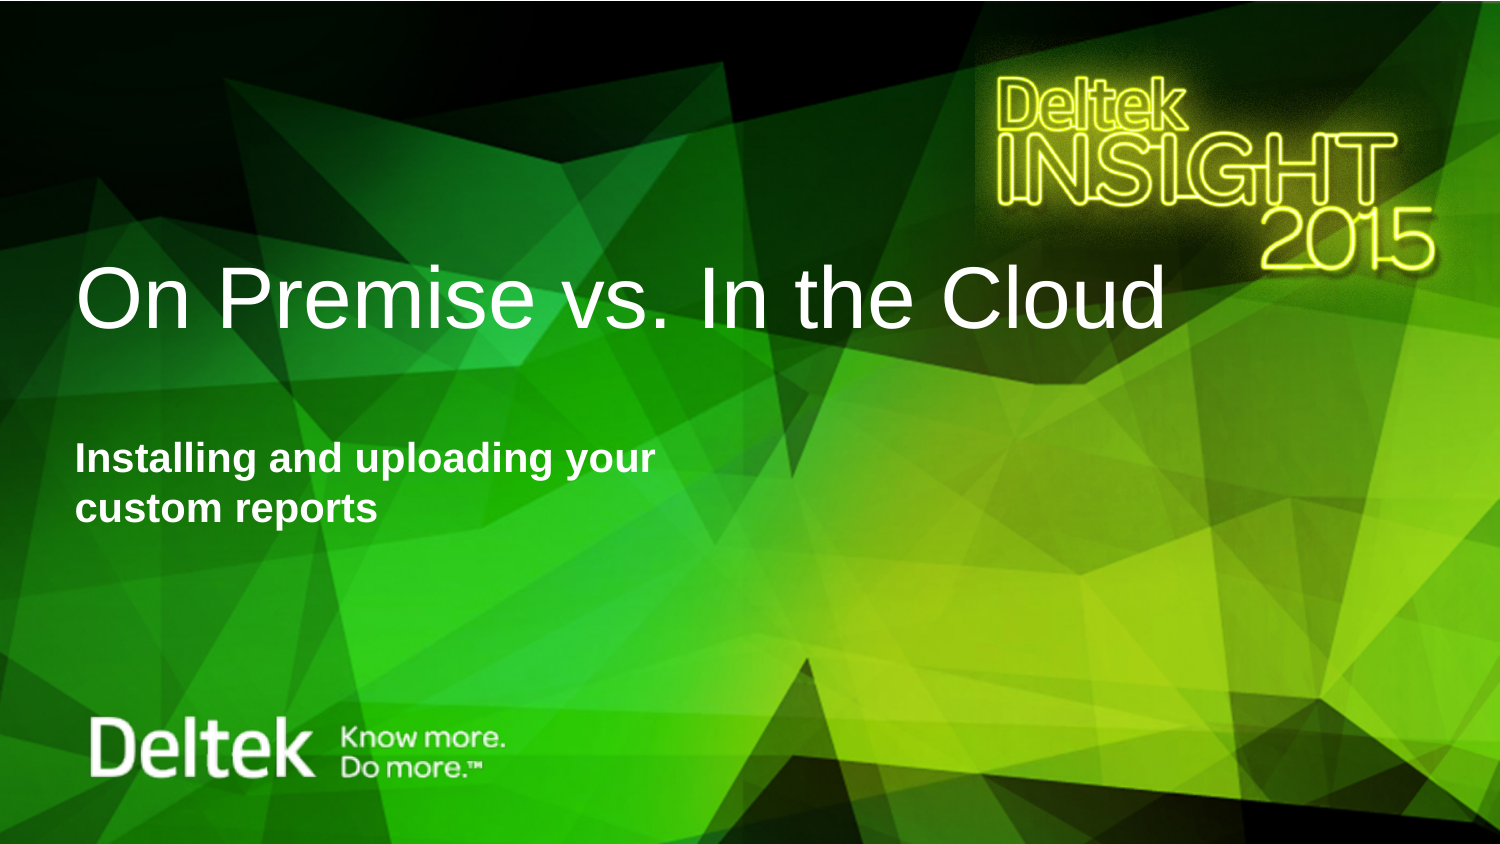

# On Premise vs. In the Cloud
Installing and uploading your custom reports